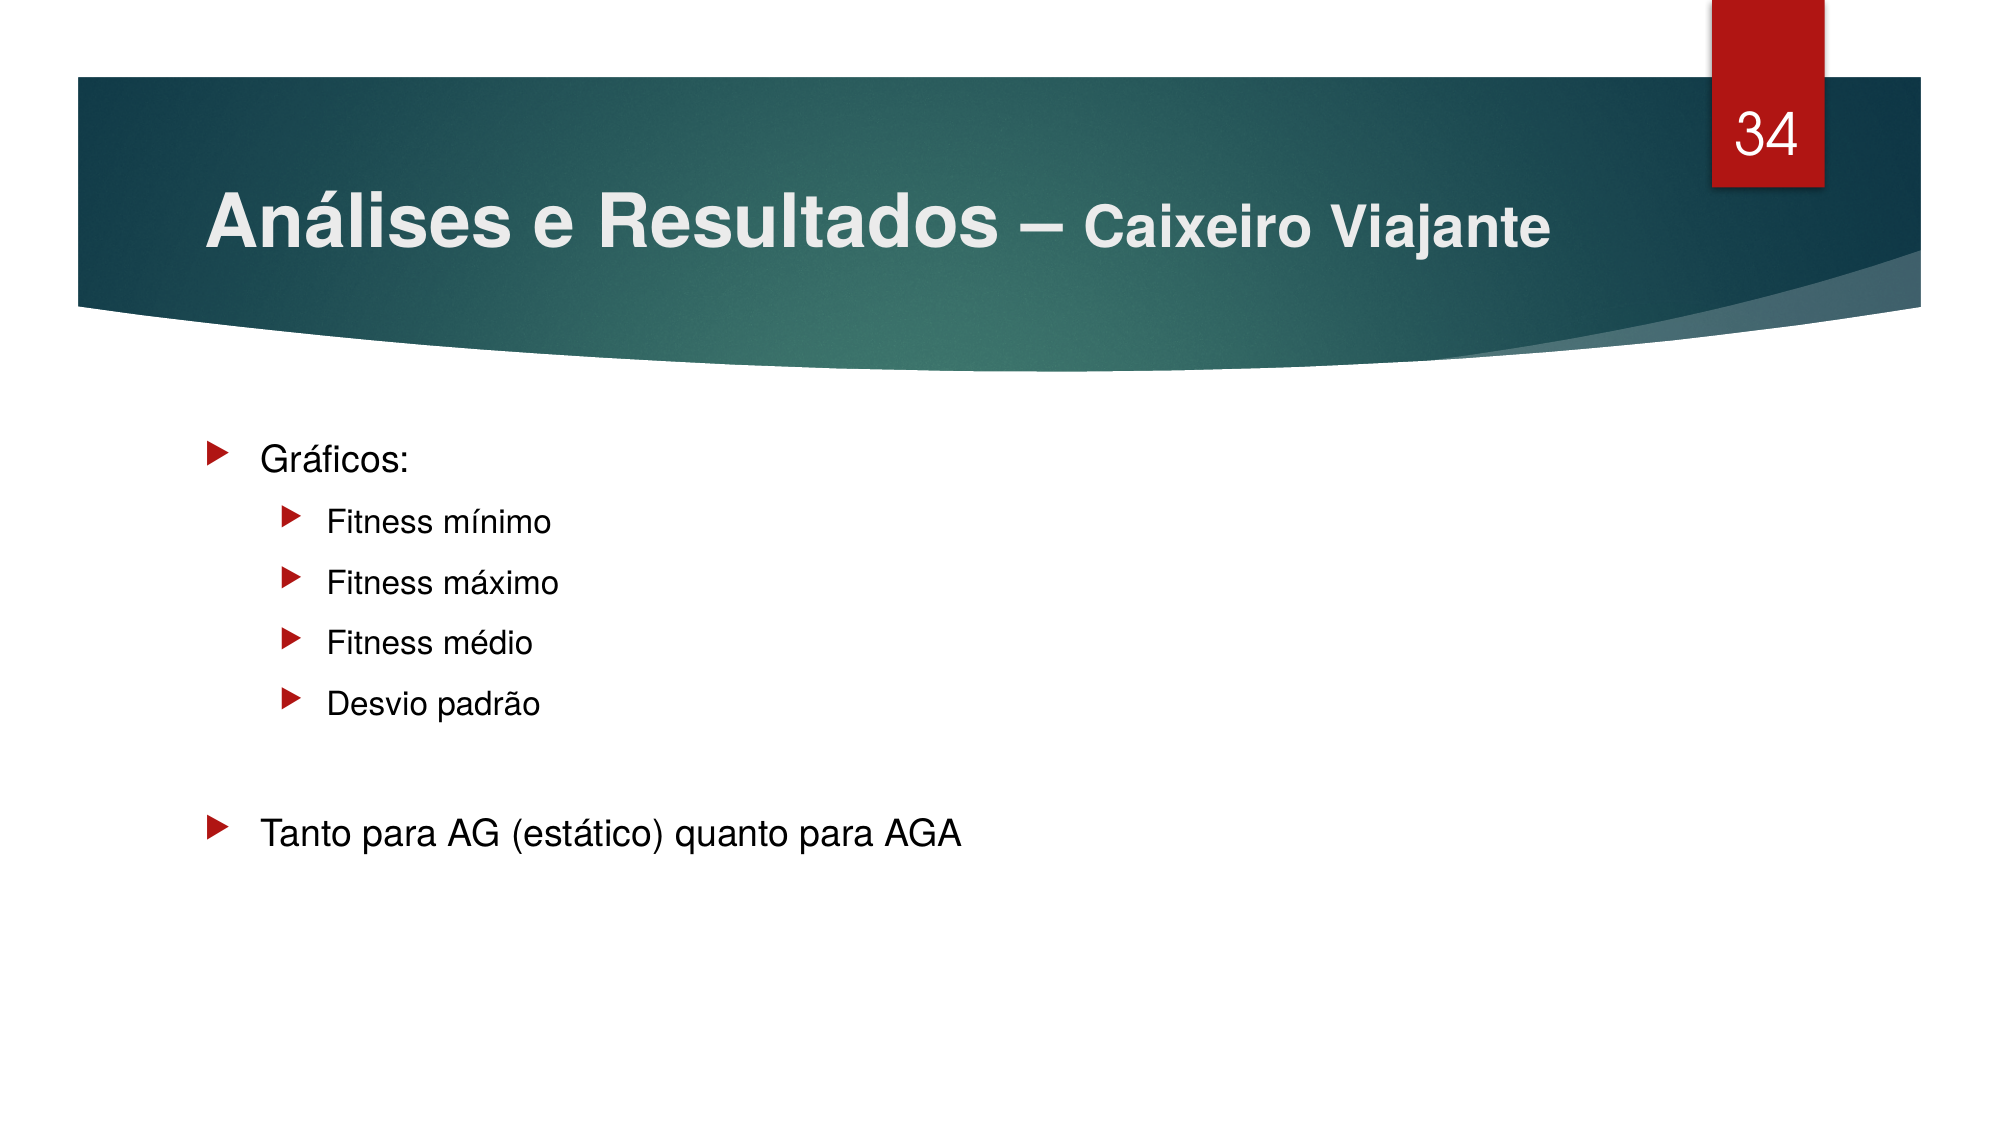

34
# Análises e Resultados – Caixeiro Viajante
Gráficos:
Fitness mínimo
Fitness máximo
Fitness médio
Desvio padrão

Tanto para AG (estático) quanto para AGA